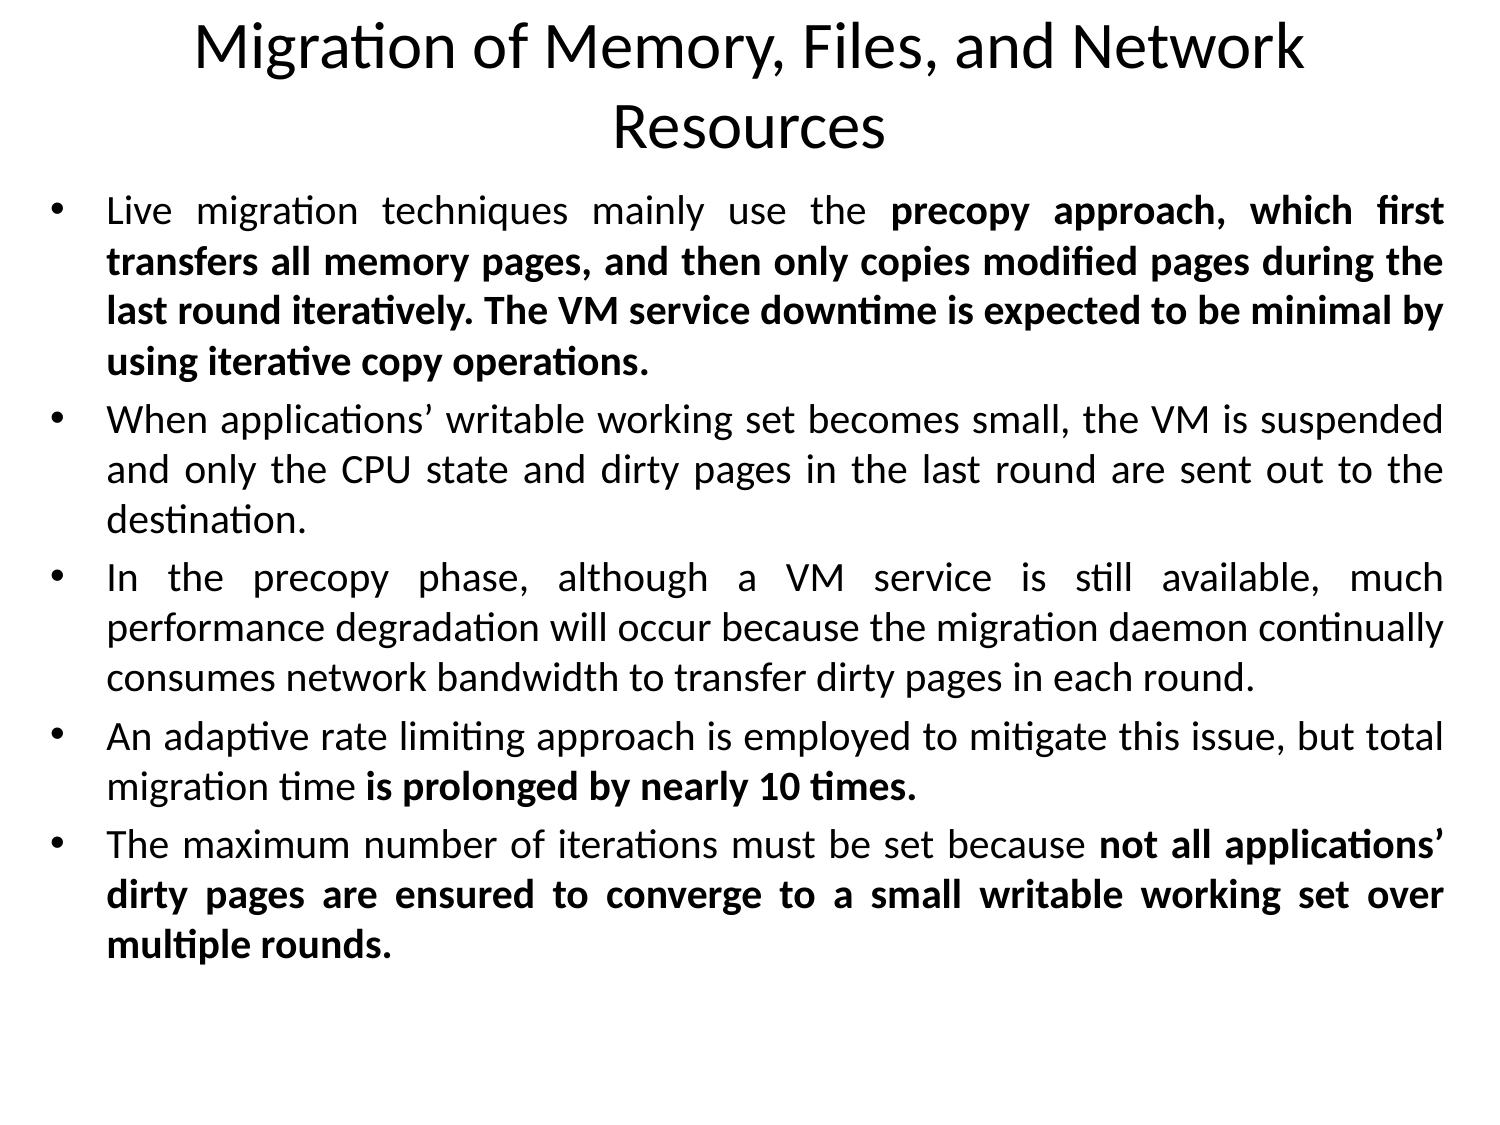

# Migration of Memory, Files, and Network Resources
Live migration techniques mainly use the precopy approach, which first transfers all memory pages, and then only copies modified pages during the last round iteratively. The VM service downtime is expected to be minimal by using iterative copy operations.
When applications’ writable working set becomes small, the VM is suspended and only the CPU state and dirty pages in the last round are sent out to the destination.
In the precopy phase, although a VM service is still available, much performance degradation will occur because the migration daemon continually consumes network bandwidth to transfer dirty pages in each round.
An adaptive rate limiting approach is employed to mitigate this issue, but total migration time is prolonged by nearly 10 times.
The maximum number of iterations must be set because not all applications’ dirty pages are ensured to converge to a small writable working set over multiple rounds.